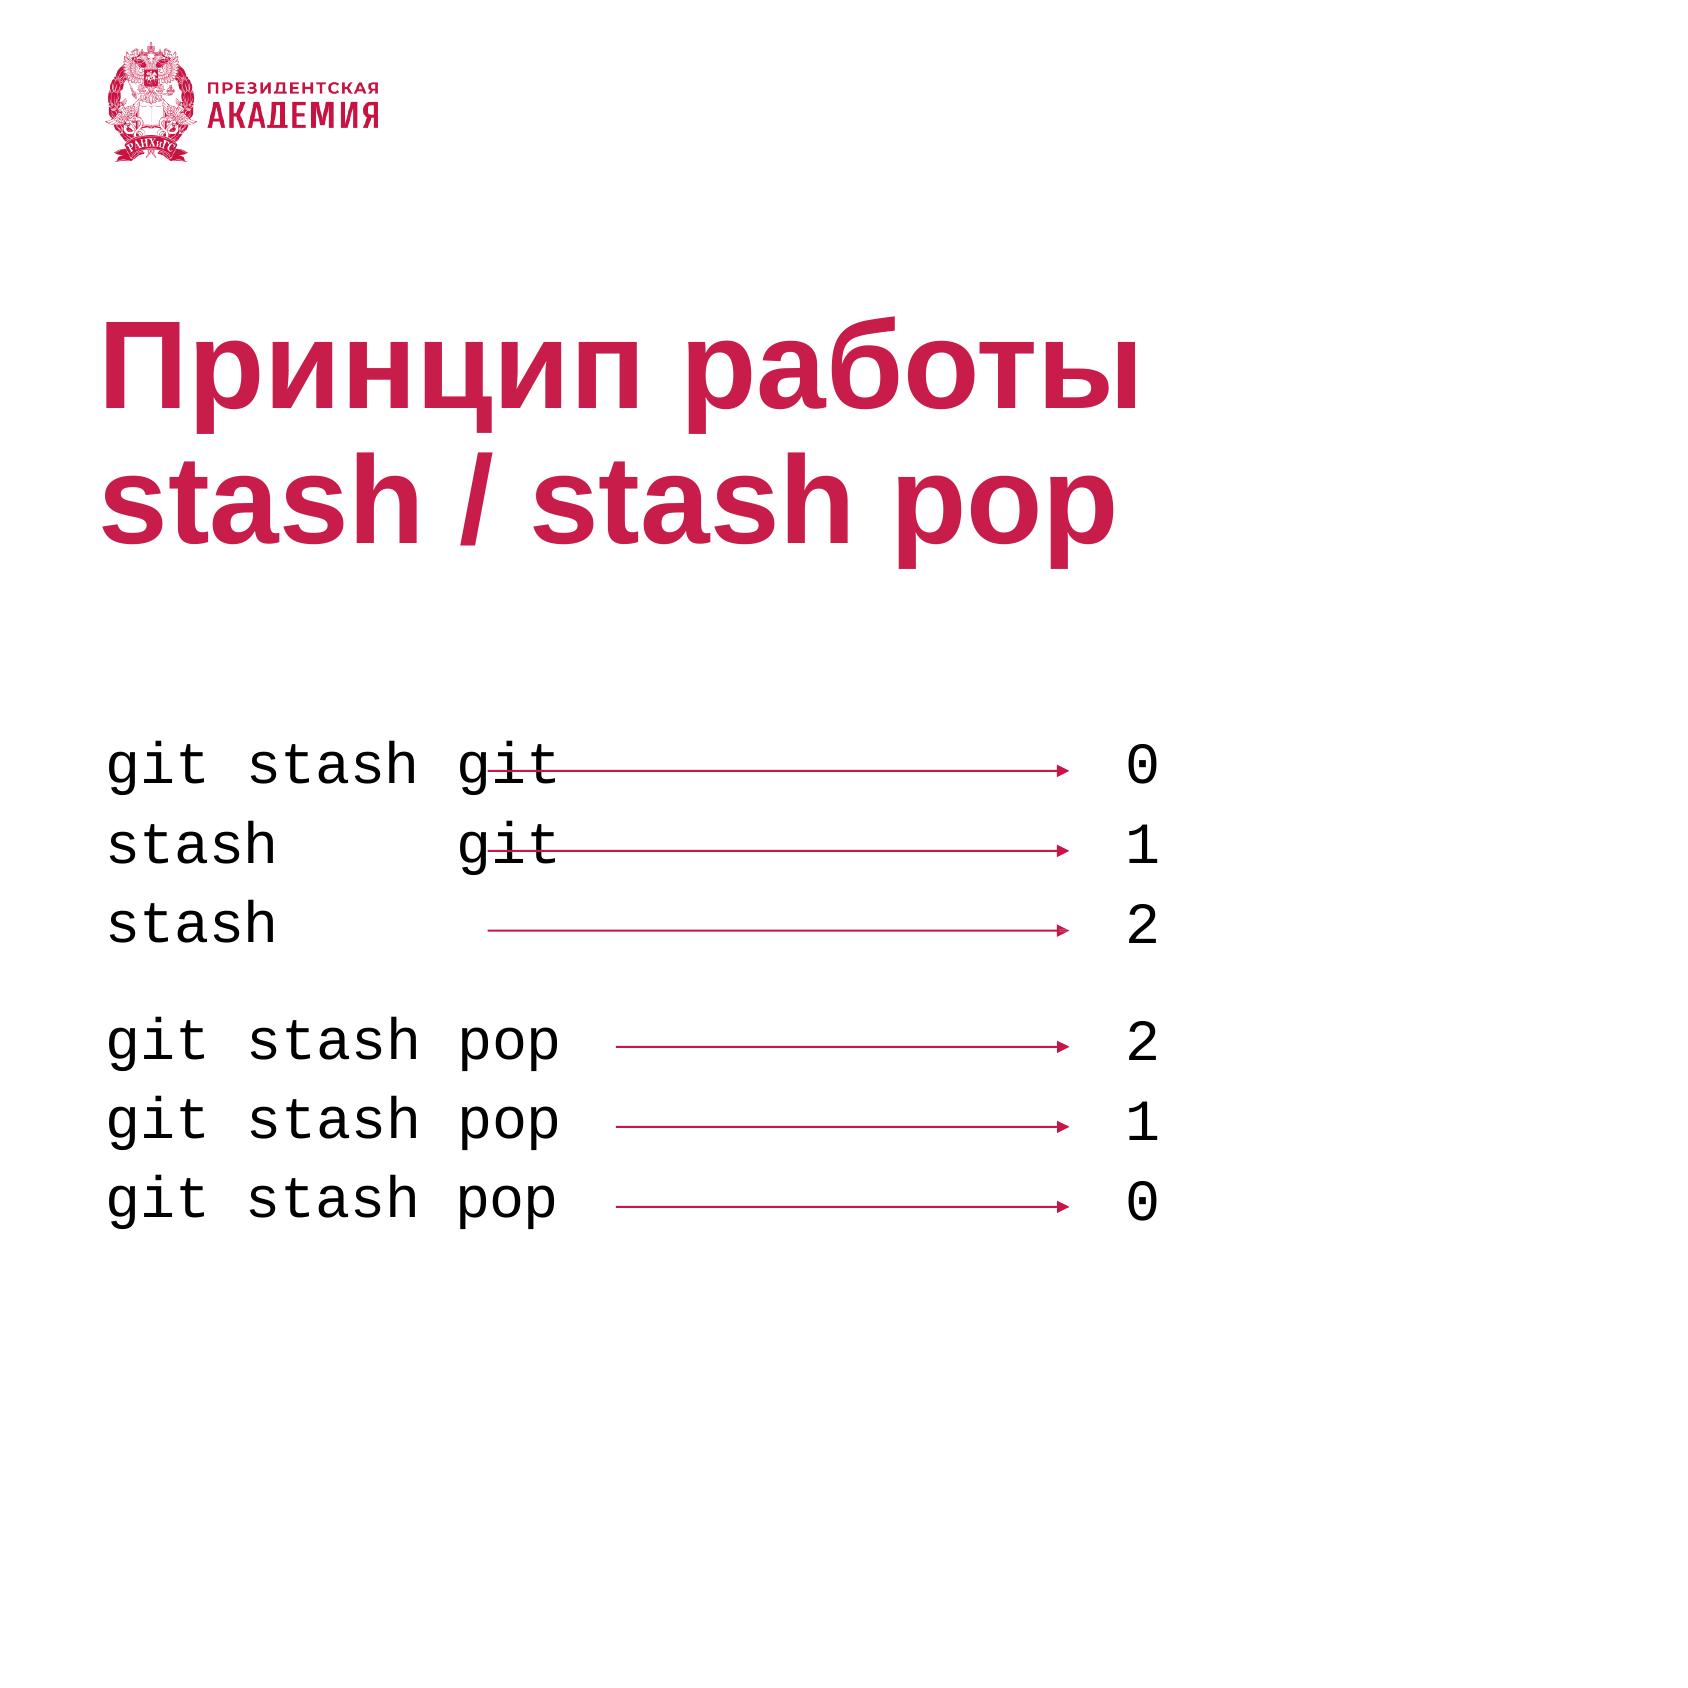

# Принцип работы stash / stash pop
git stash git stash git stash
git stash pop git stash pop git stash pop
0
1
2
2
1
0